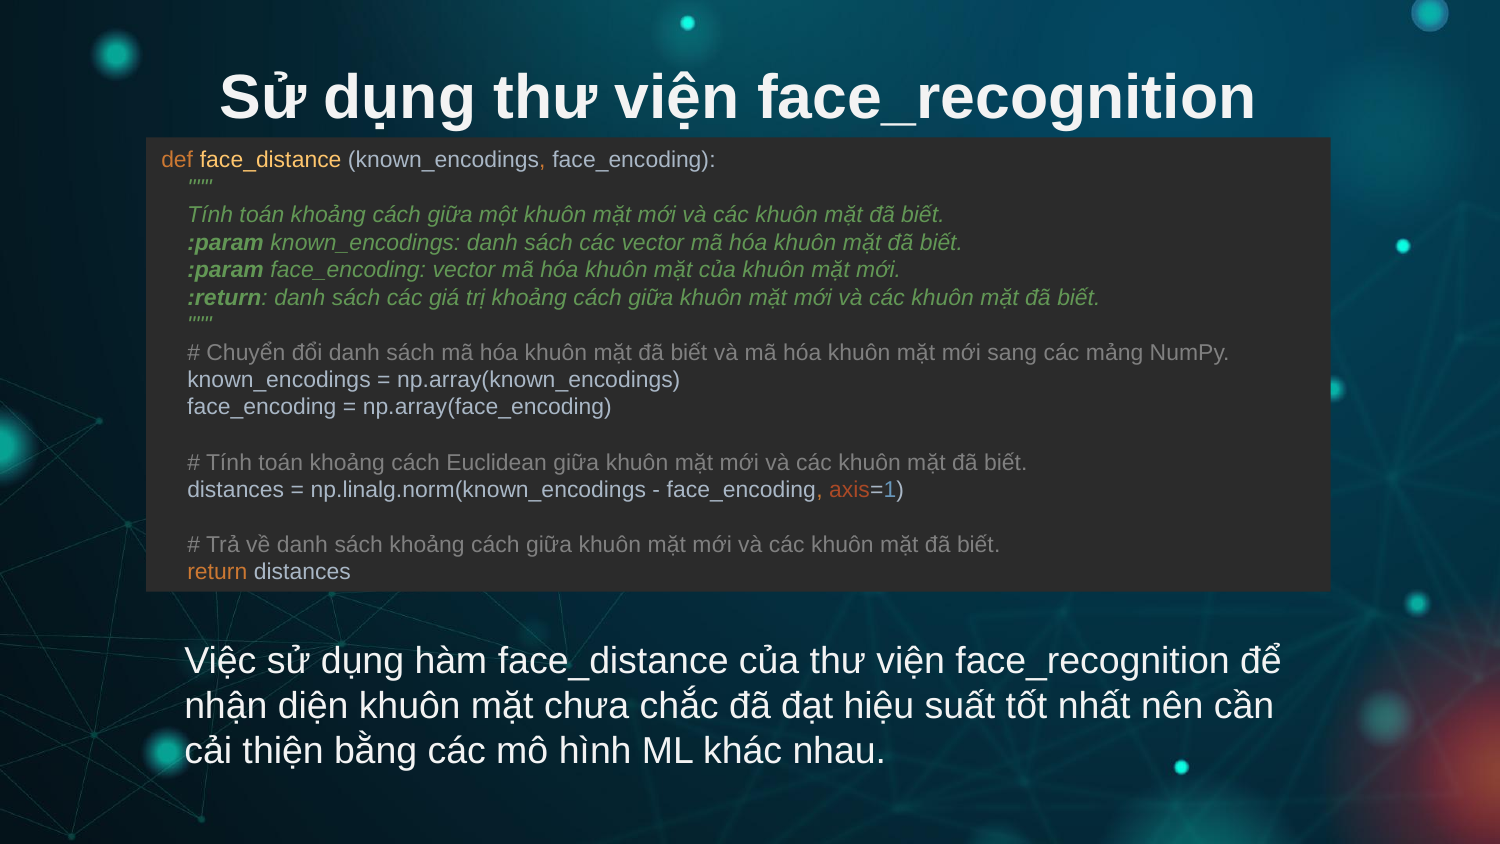

# Sử dụng thư viện face_recognition
def face_distance (known_encodings, face_encoding):
    """
    Tính toán khoảng cách giữa một khuôn mặt mới và các khuôn mặt đã biết.
    :param known_encodings: danh sách các vector mã hóa khuôn mặt đã biết.
    :param face_encoding: vector mã hóa khuôn mặt của khuôn mặt mới.
    :return: danh sách các giá trị khoảng cách giữa khuôn mặt mới và các khuôn mặt đã biết.
    """
    # Chuyển đổi danh sách mã hóa khuôn mặt đã biết và mã hóa khuôn mặt mới sang các mảng NumPy.
    known_encodings = np.array(known_encodings)
    face_encoding = np.array(face_encoding)
    # Tính toán khoảng cách Euclidean giữa khuôn mặt mới và các khuôn mặt đã biết.
    distances = np.linalg.norm(known_encodings - face_encoding, axis=1)
    # Trả về danh sách khoảng cách giữa khuôn mặt mới và các khuôn mặt đã biết.
    return distances
Việc sử dụng hàm face_distance của thư viện face_recognition để nhận diện khuôn mặt chưa chắc đã đạt hiệu suất tốt nhất nên cần cải thiện bằng các mô hình ML khác nhau.